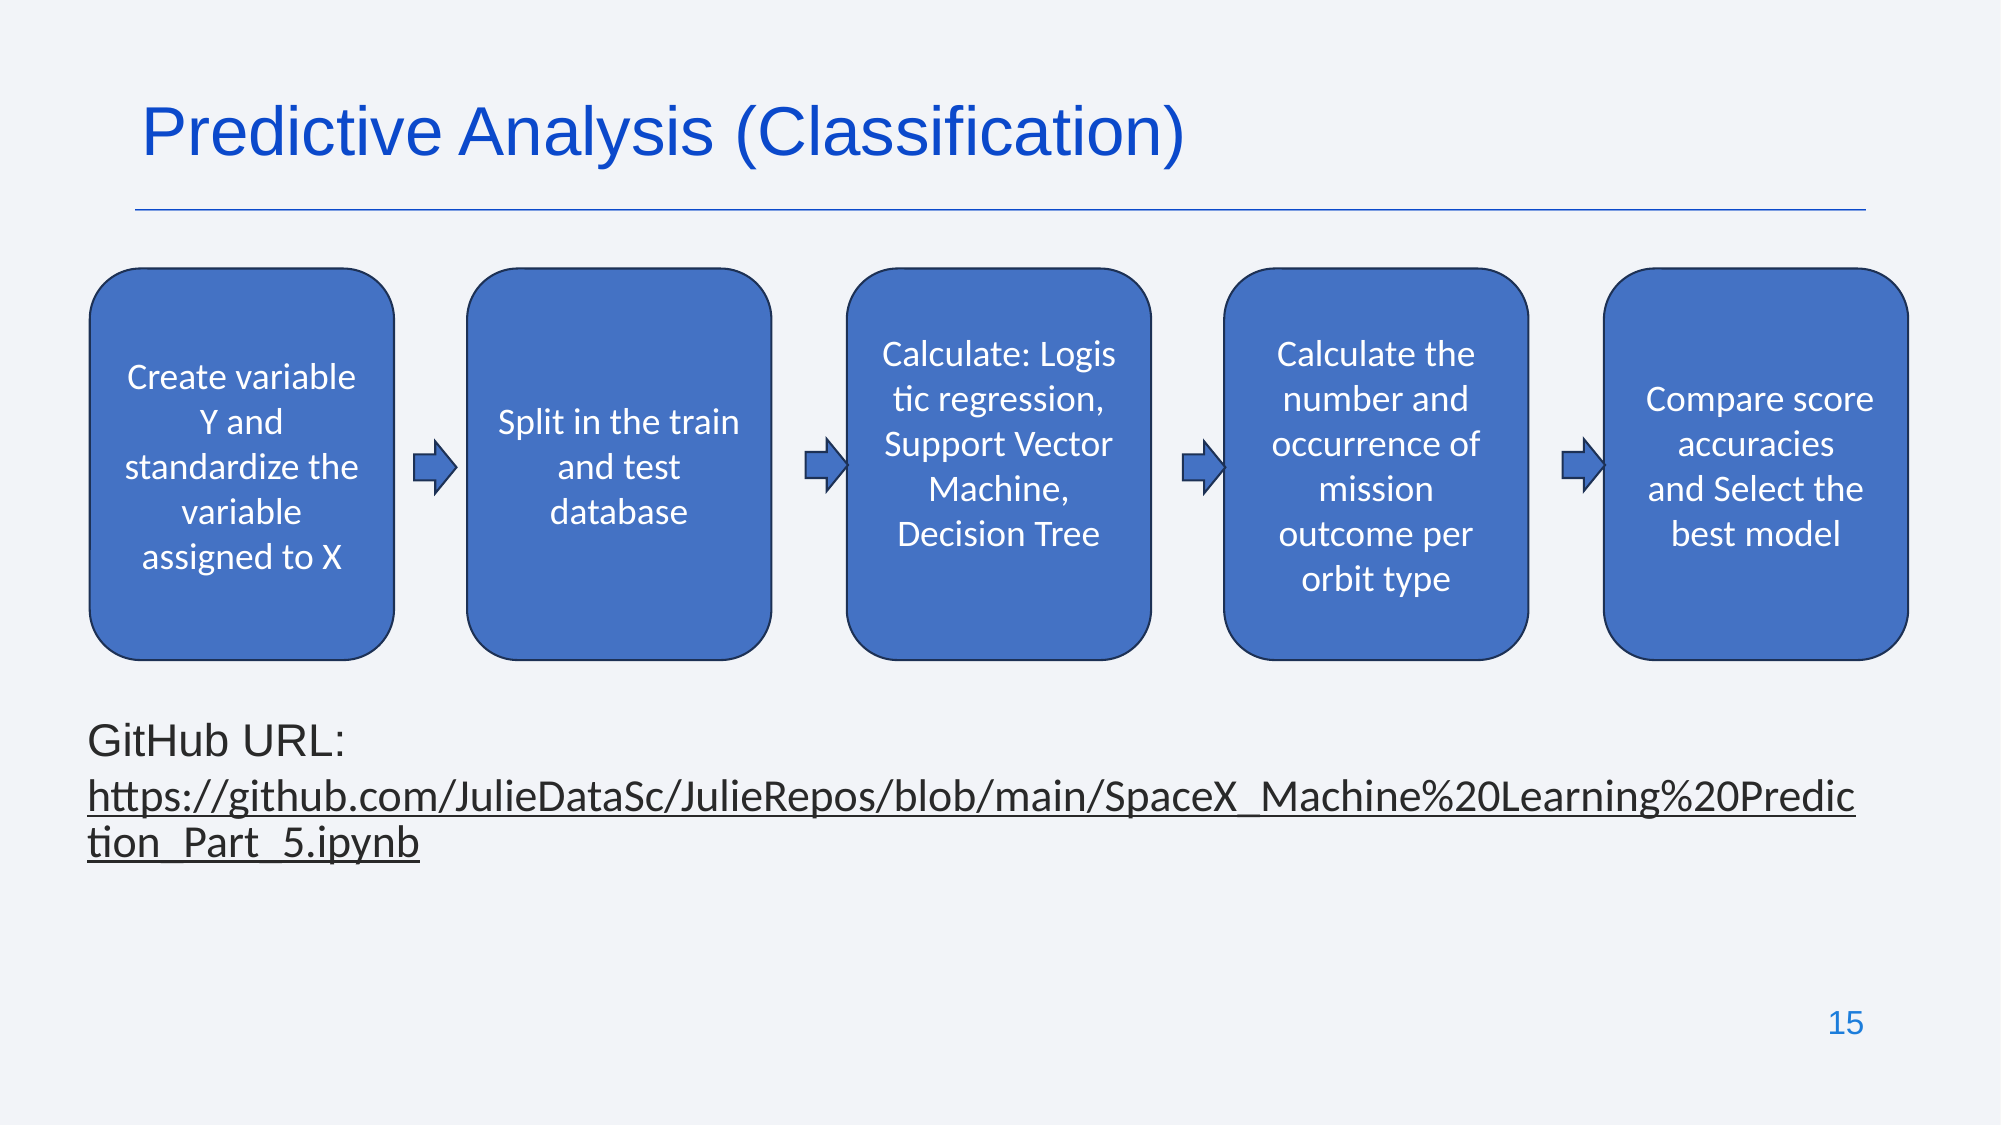

Predictive Analysis (Classification)
Split in the train and test database
Calculate the number and occurrence of mission outcome per orbit type
Create variable Y and standardize the variable assigned to X
Calculate: Logistic regression, Support Vector Machine, Decision Tree

 Compare score accuracies and Select the best model

GitHub URL: https://github.com/JulieDataSc/JulieRepos/blob/main/SpaceX_Machine%20Learning%20Prediction_Part_5.ipynb

15